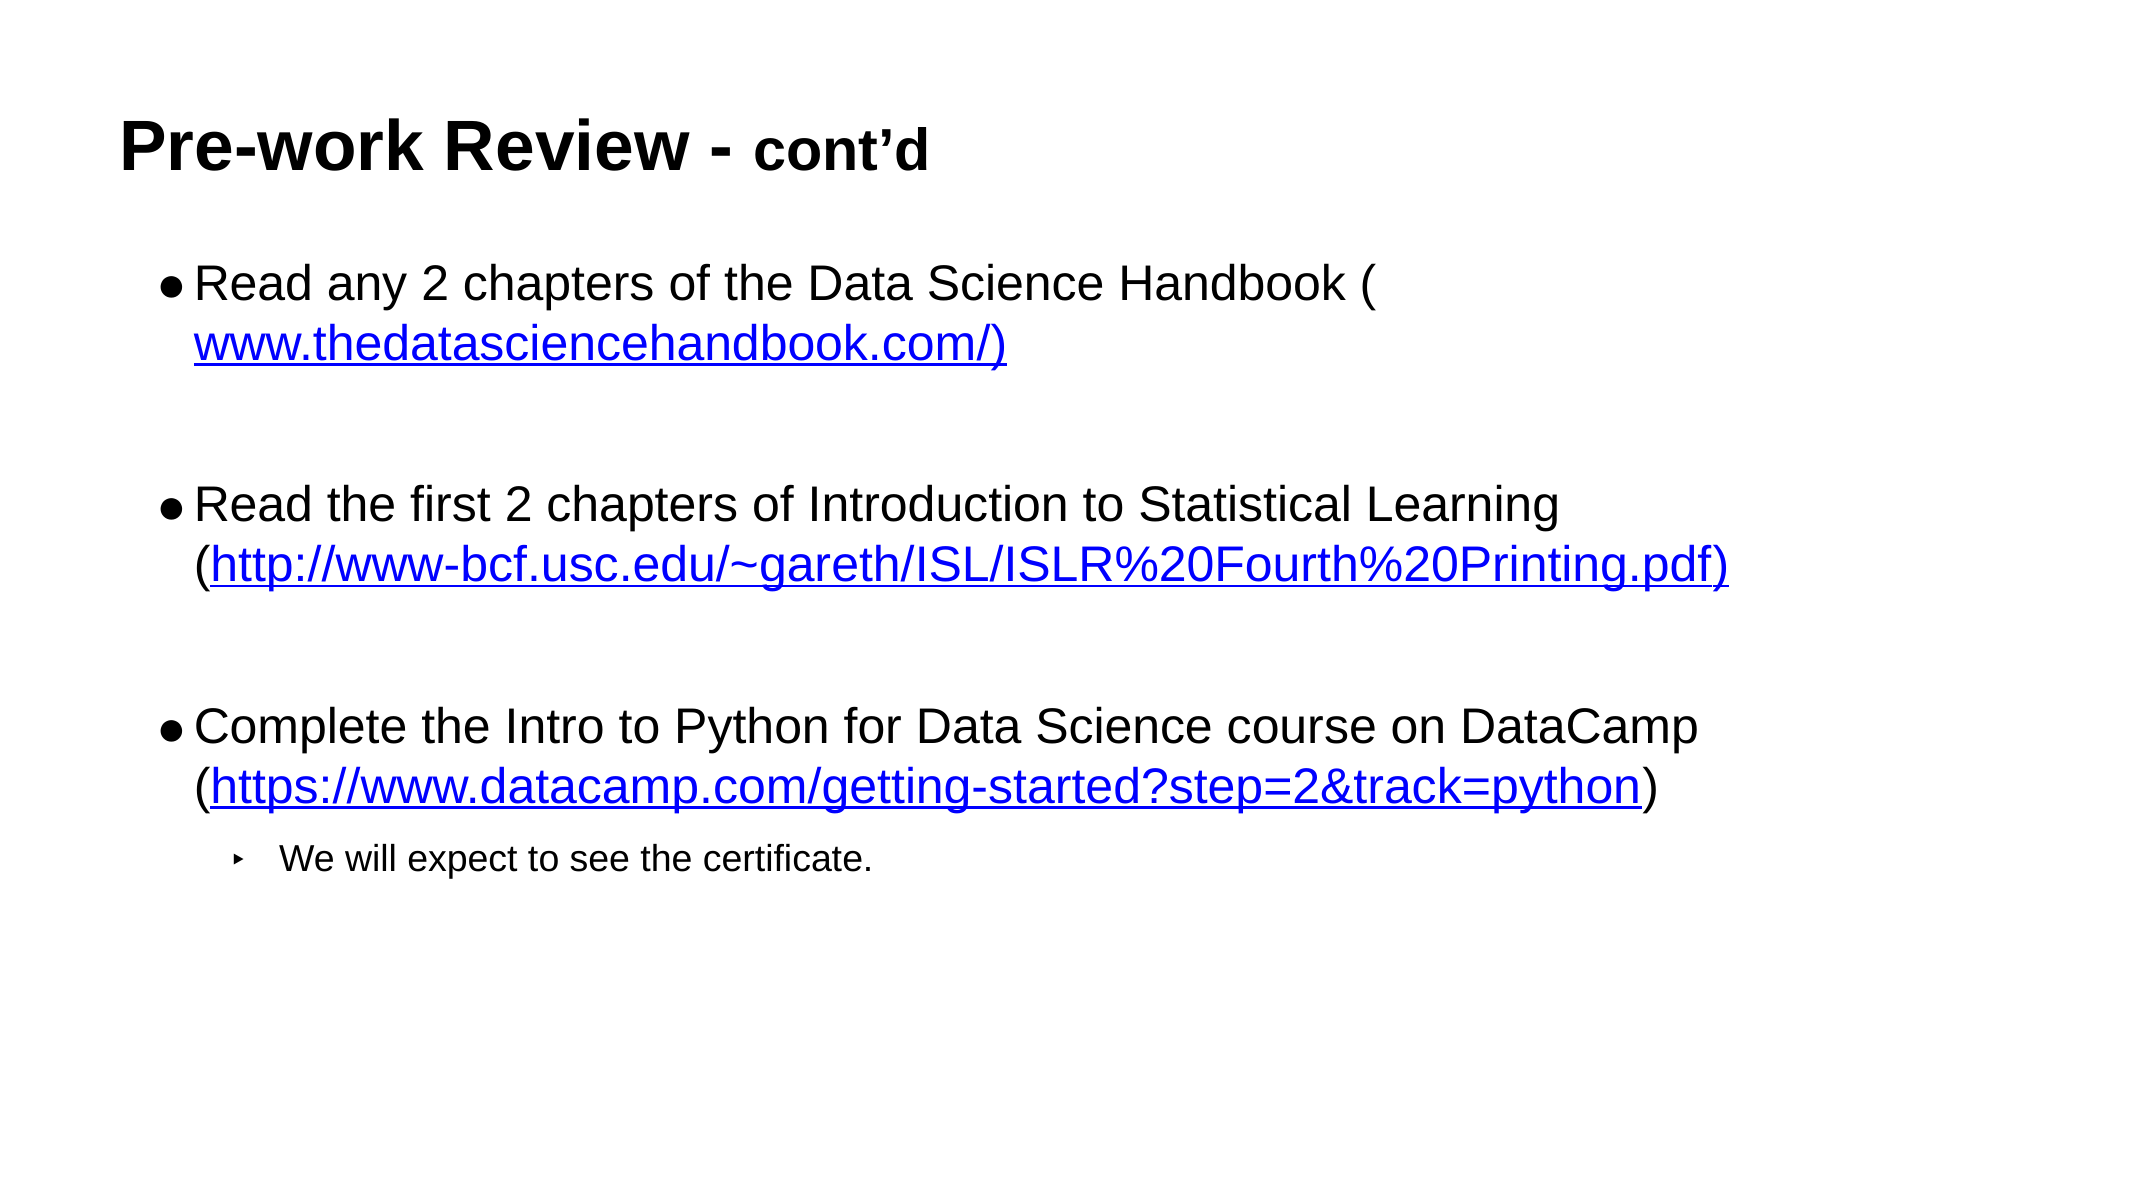

# Pre-work Review - cont’d
Read any 2 chapters of the Data Science Handbook (www.thedatasciencehandbook.com/)

Read the first 2 chapters of Introduction to Statistical Learning
(http://www-bcf.usc.edu/~gareth/ISL/ISLR%20Fourth%20Printing.pdf)

Complete the Intro to Python for Data Science course on DataCamp
(https://www.datacamp.com/getting-started?step=2&track=python)
 We will expect to see the certificate.